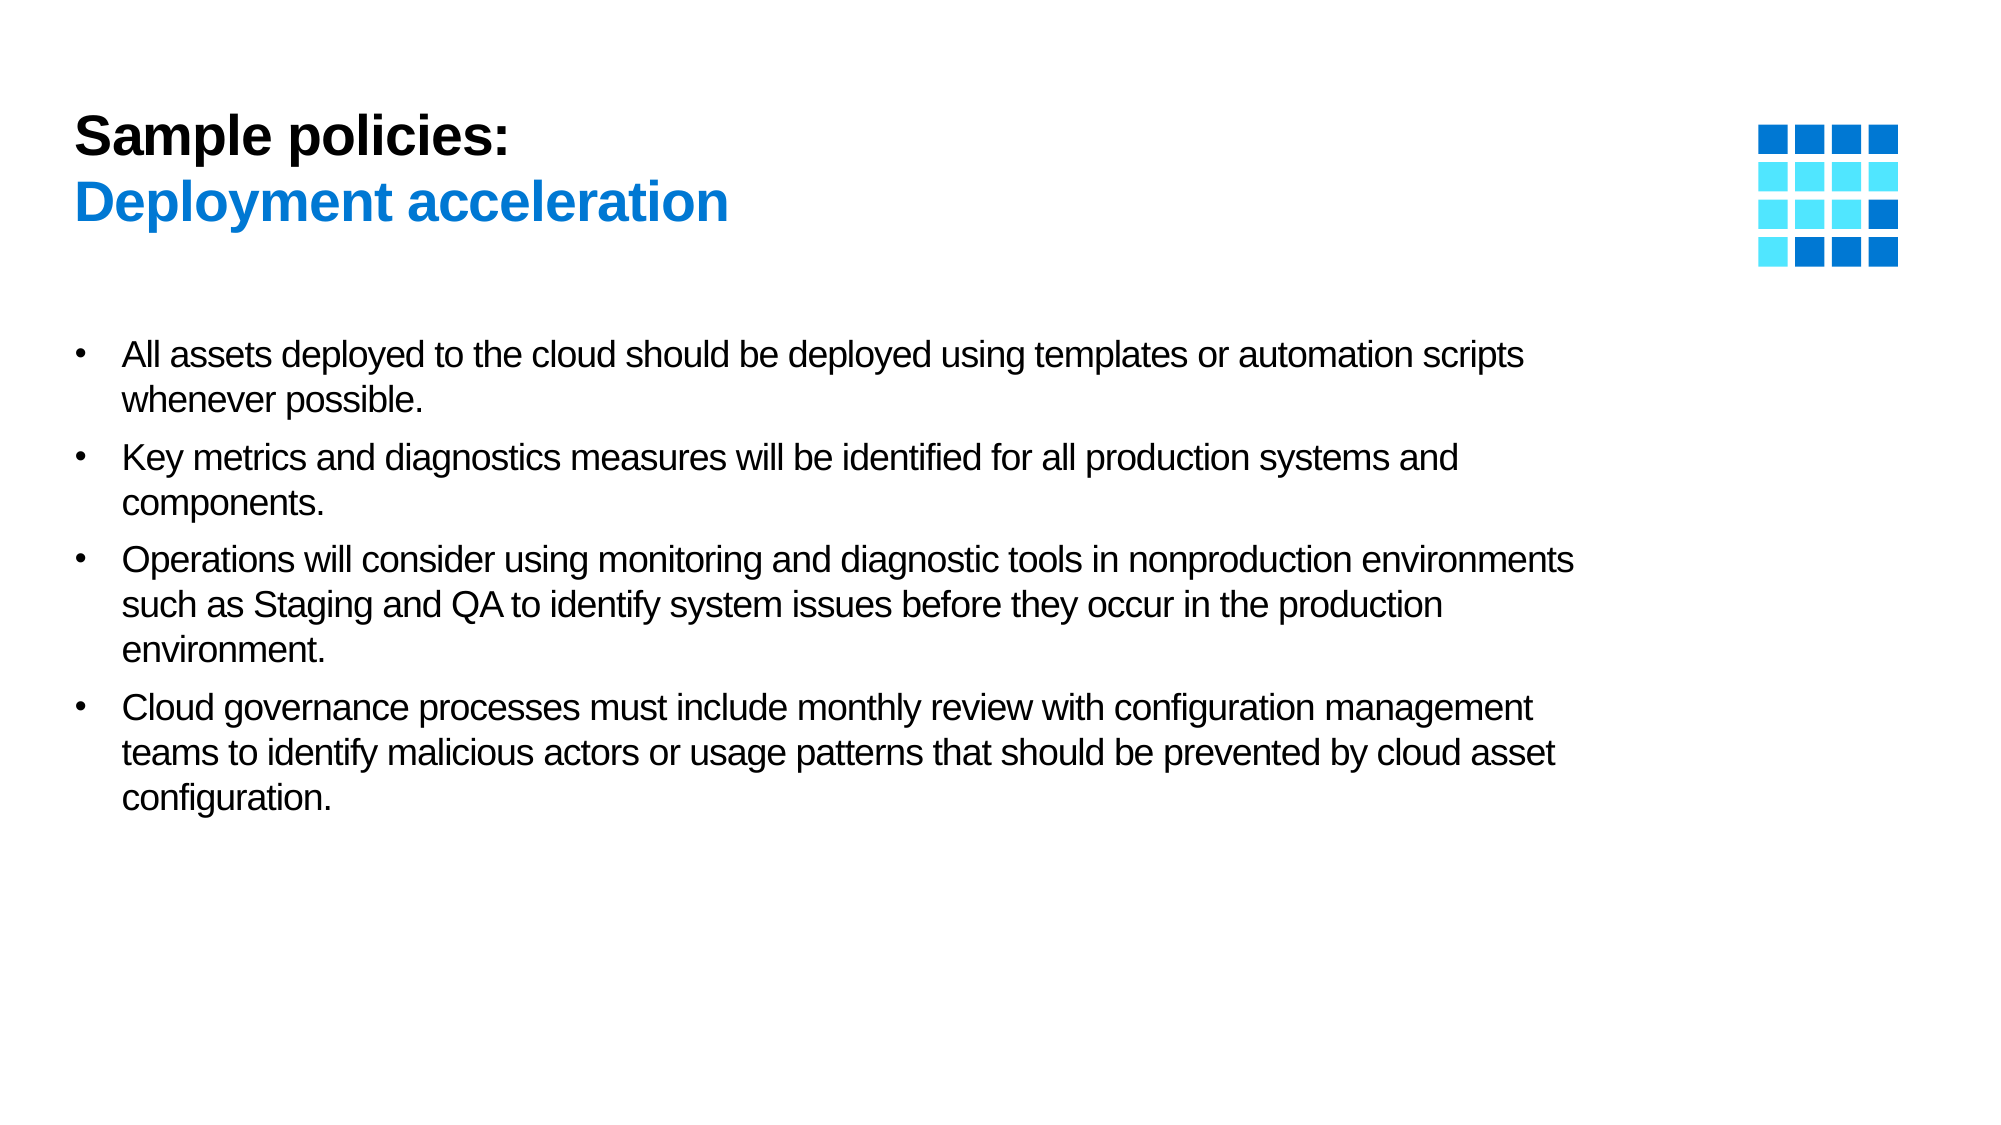

# Sample policies: Deployment acceleration

All assets deployed to the cloud should be deployed using templates or automation scripts whenever possible.
Key metrics and diagnostics measures will be identified for all production systems and components.
Operations will consider using monitoring and diagnostic tools in nonproduction environments such as Staging and QA to identify system issues before they occur in the production environment.
Cloud governance processes must include monthly review with configuration management teams to identify malicious actors or usage patterns that should be prevented by cloud asset configuration.